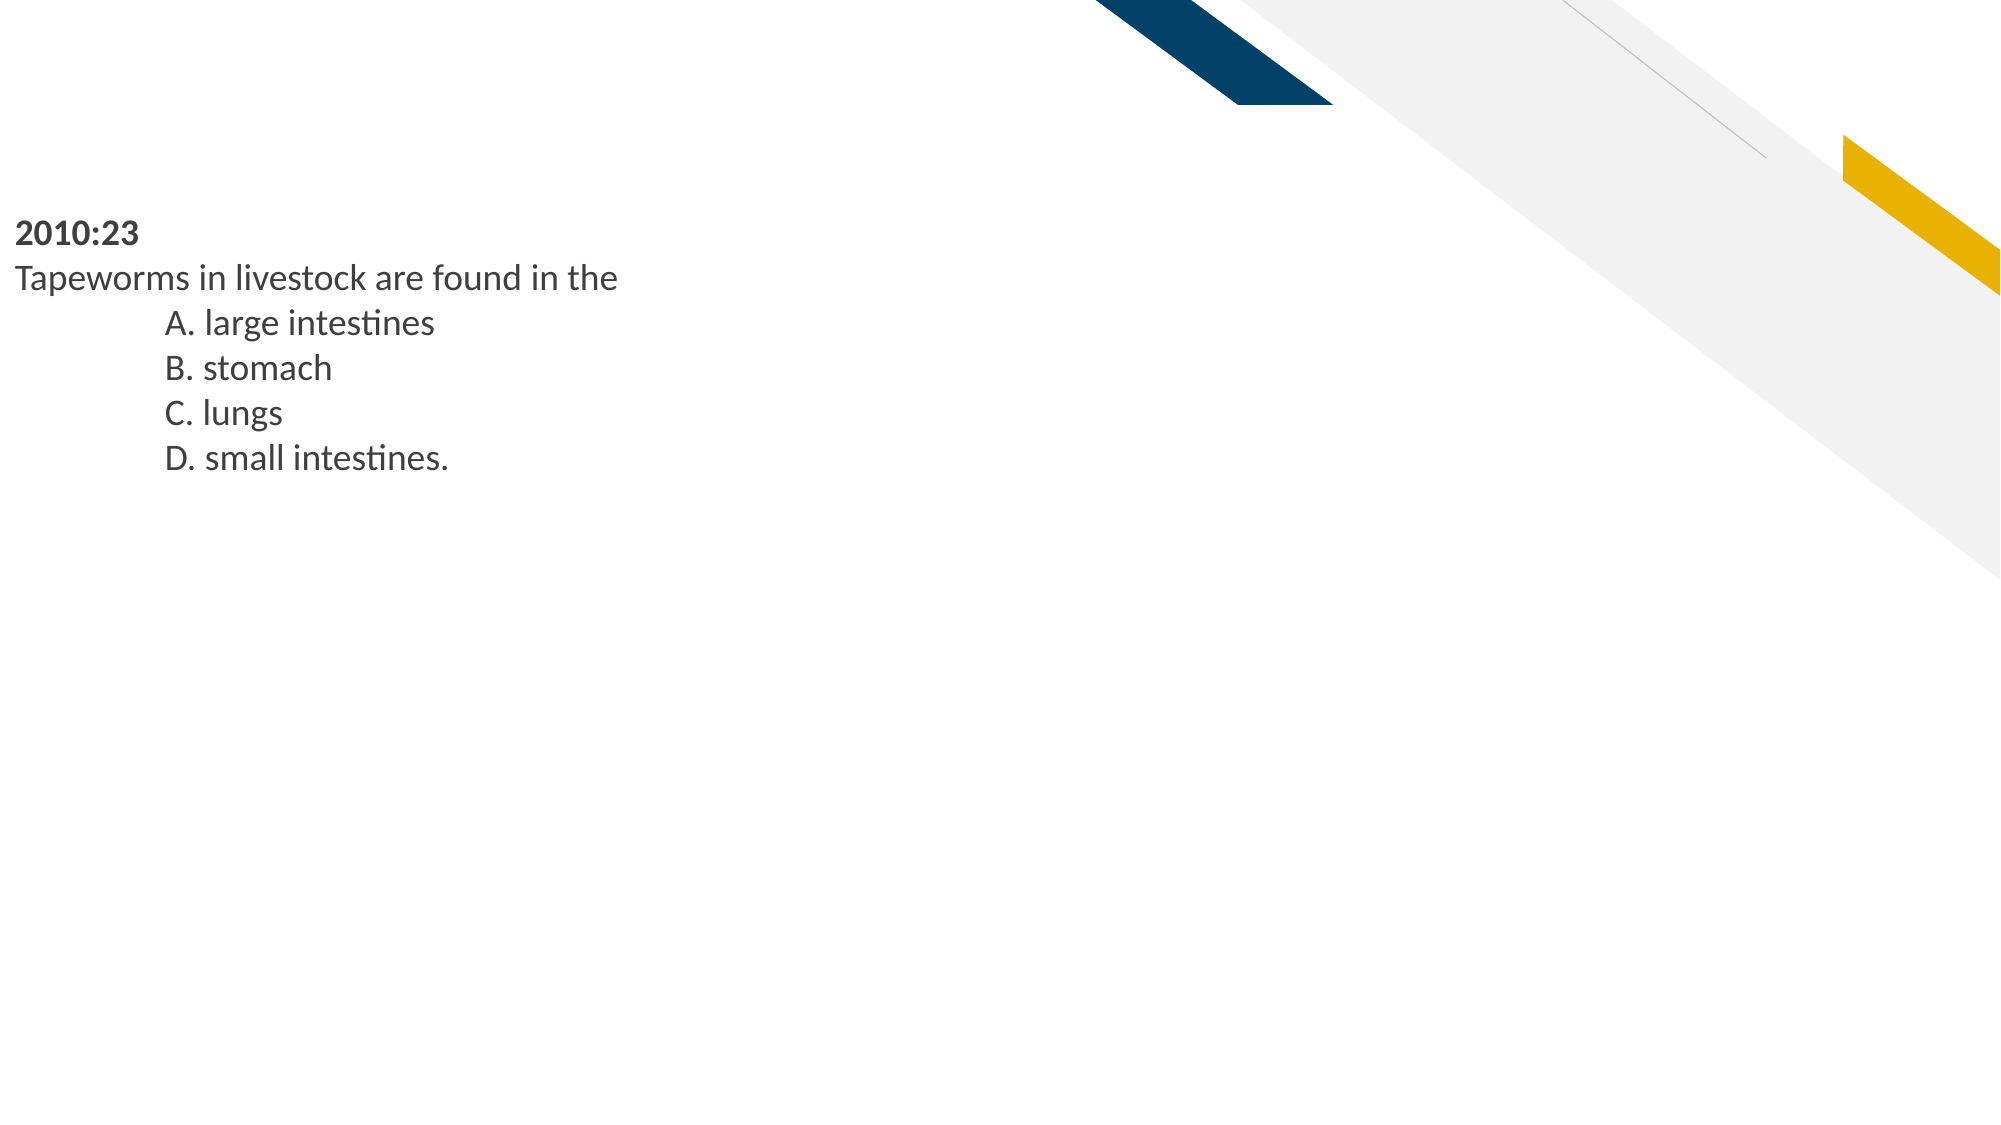

2010:23
Tapeworms in livestock are found in the
	A. large intestines
	B. stomach
	C. lungs
	D. small intestines.